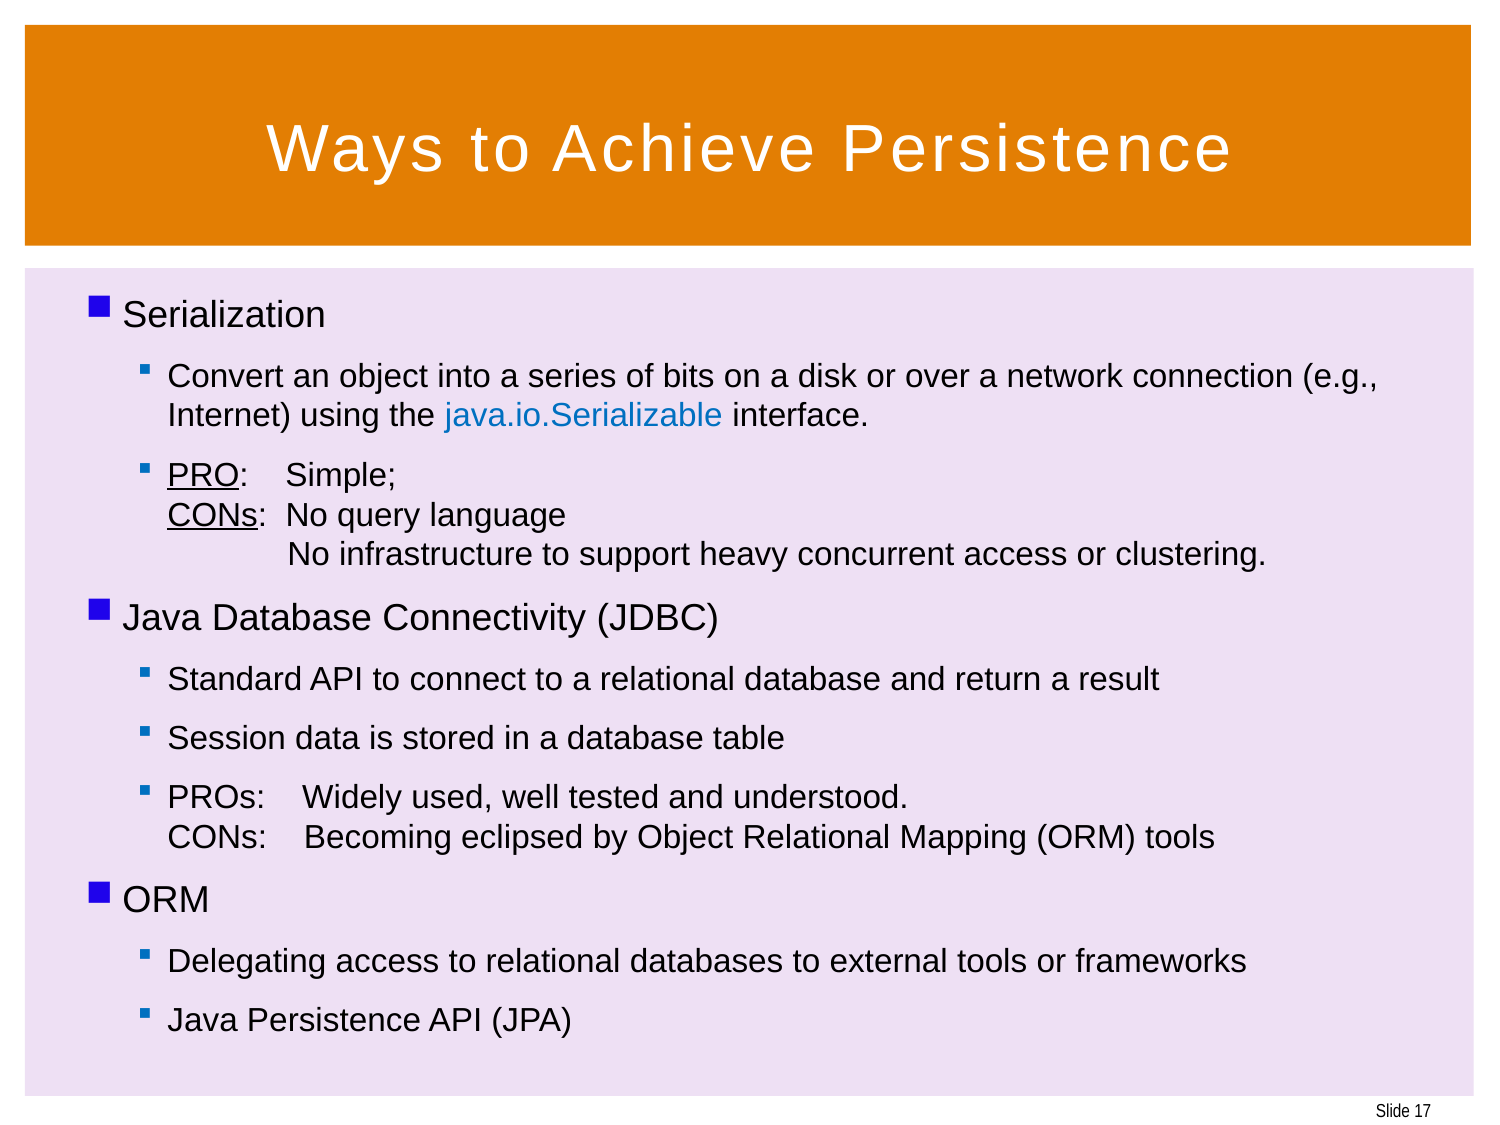

# Ways to Achieve Persistence
Serialization
Convert an object into a series of bits on a disk or over a network connection (e.g., Internet) using the java.io.Serializable interface.
PRO:    Simple;
CONs:  No query language
             No infrastructure to support heavy concurrent access or clustering.
Java Database Connectivity (JDBC)
Standard API to connect to a relational database and return a result
Session data is stored in a database table
PROs:    Widely used, well tested and understood.
CONs:    Becoming eclipsed by Object Relational Mapping (ORM) tools
ORM
Delegating access to relational databases to external tools or frameworks
Java Persistence API (JPA)